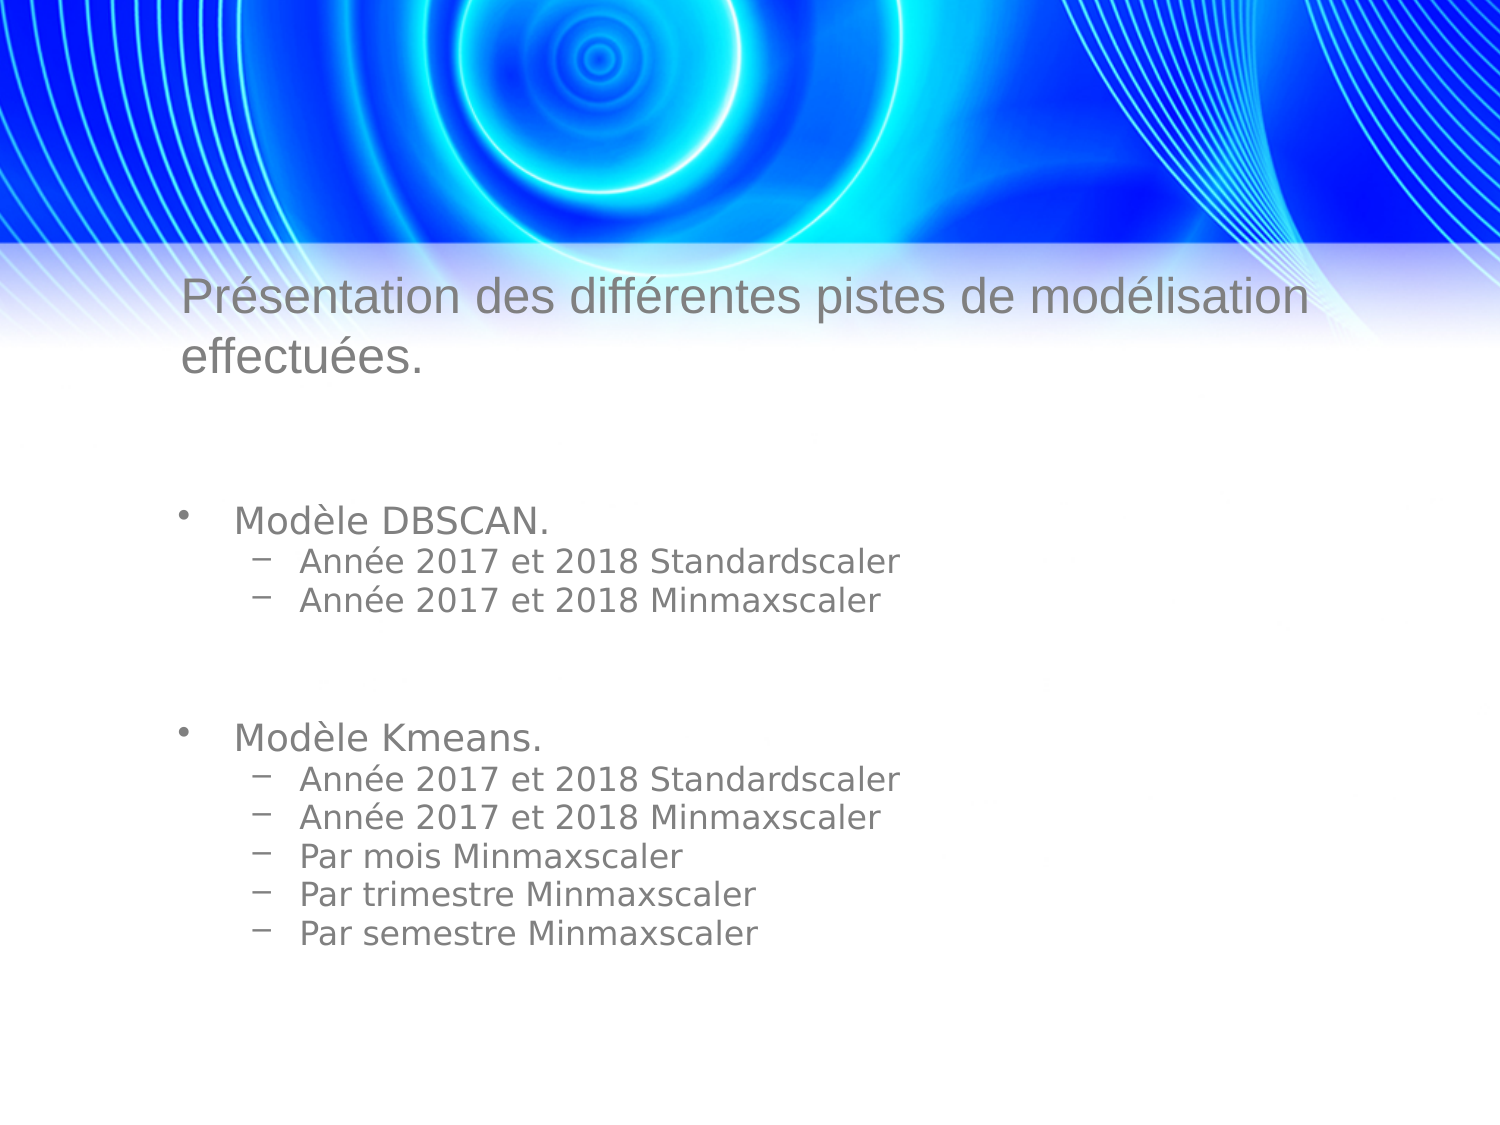

# Présentation des différentes pistes de modélisation effectuées.

Modèle DBSCAN.
Année 2017 et 2018 Standardscaler
Année 2017 et 2018 Minmaxscaler

Modèle Kmeans.
Année 2017 et 2018 Standardscaler
Année 2017 et 2018 Minmaxscaler
Par mois Minmaxscaler
Par trimestre Minmaxscaler
Par semestre Minmaxscaler